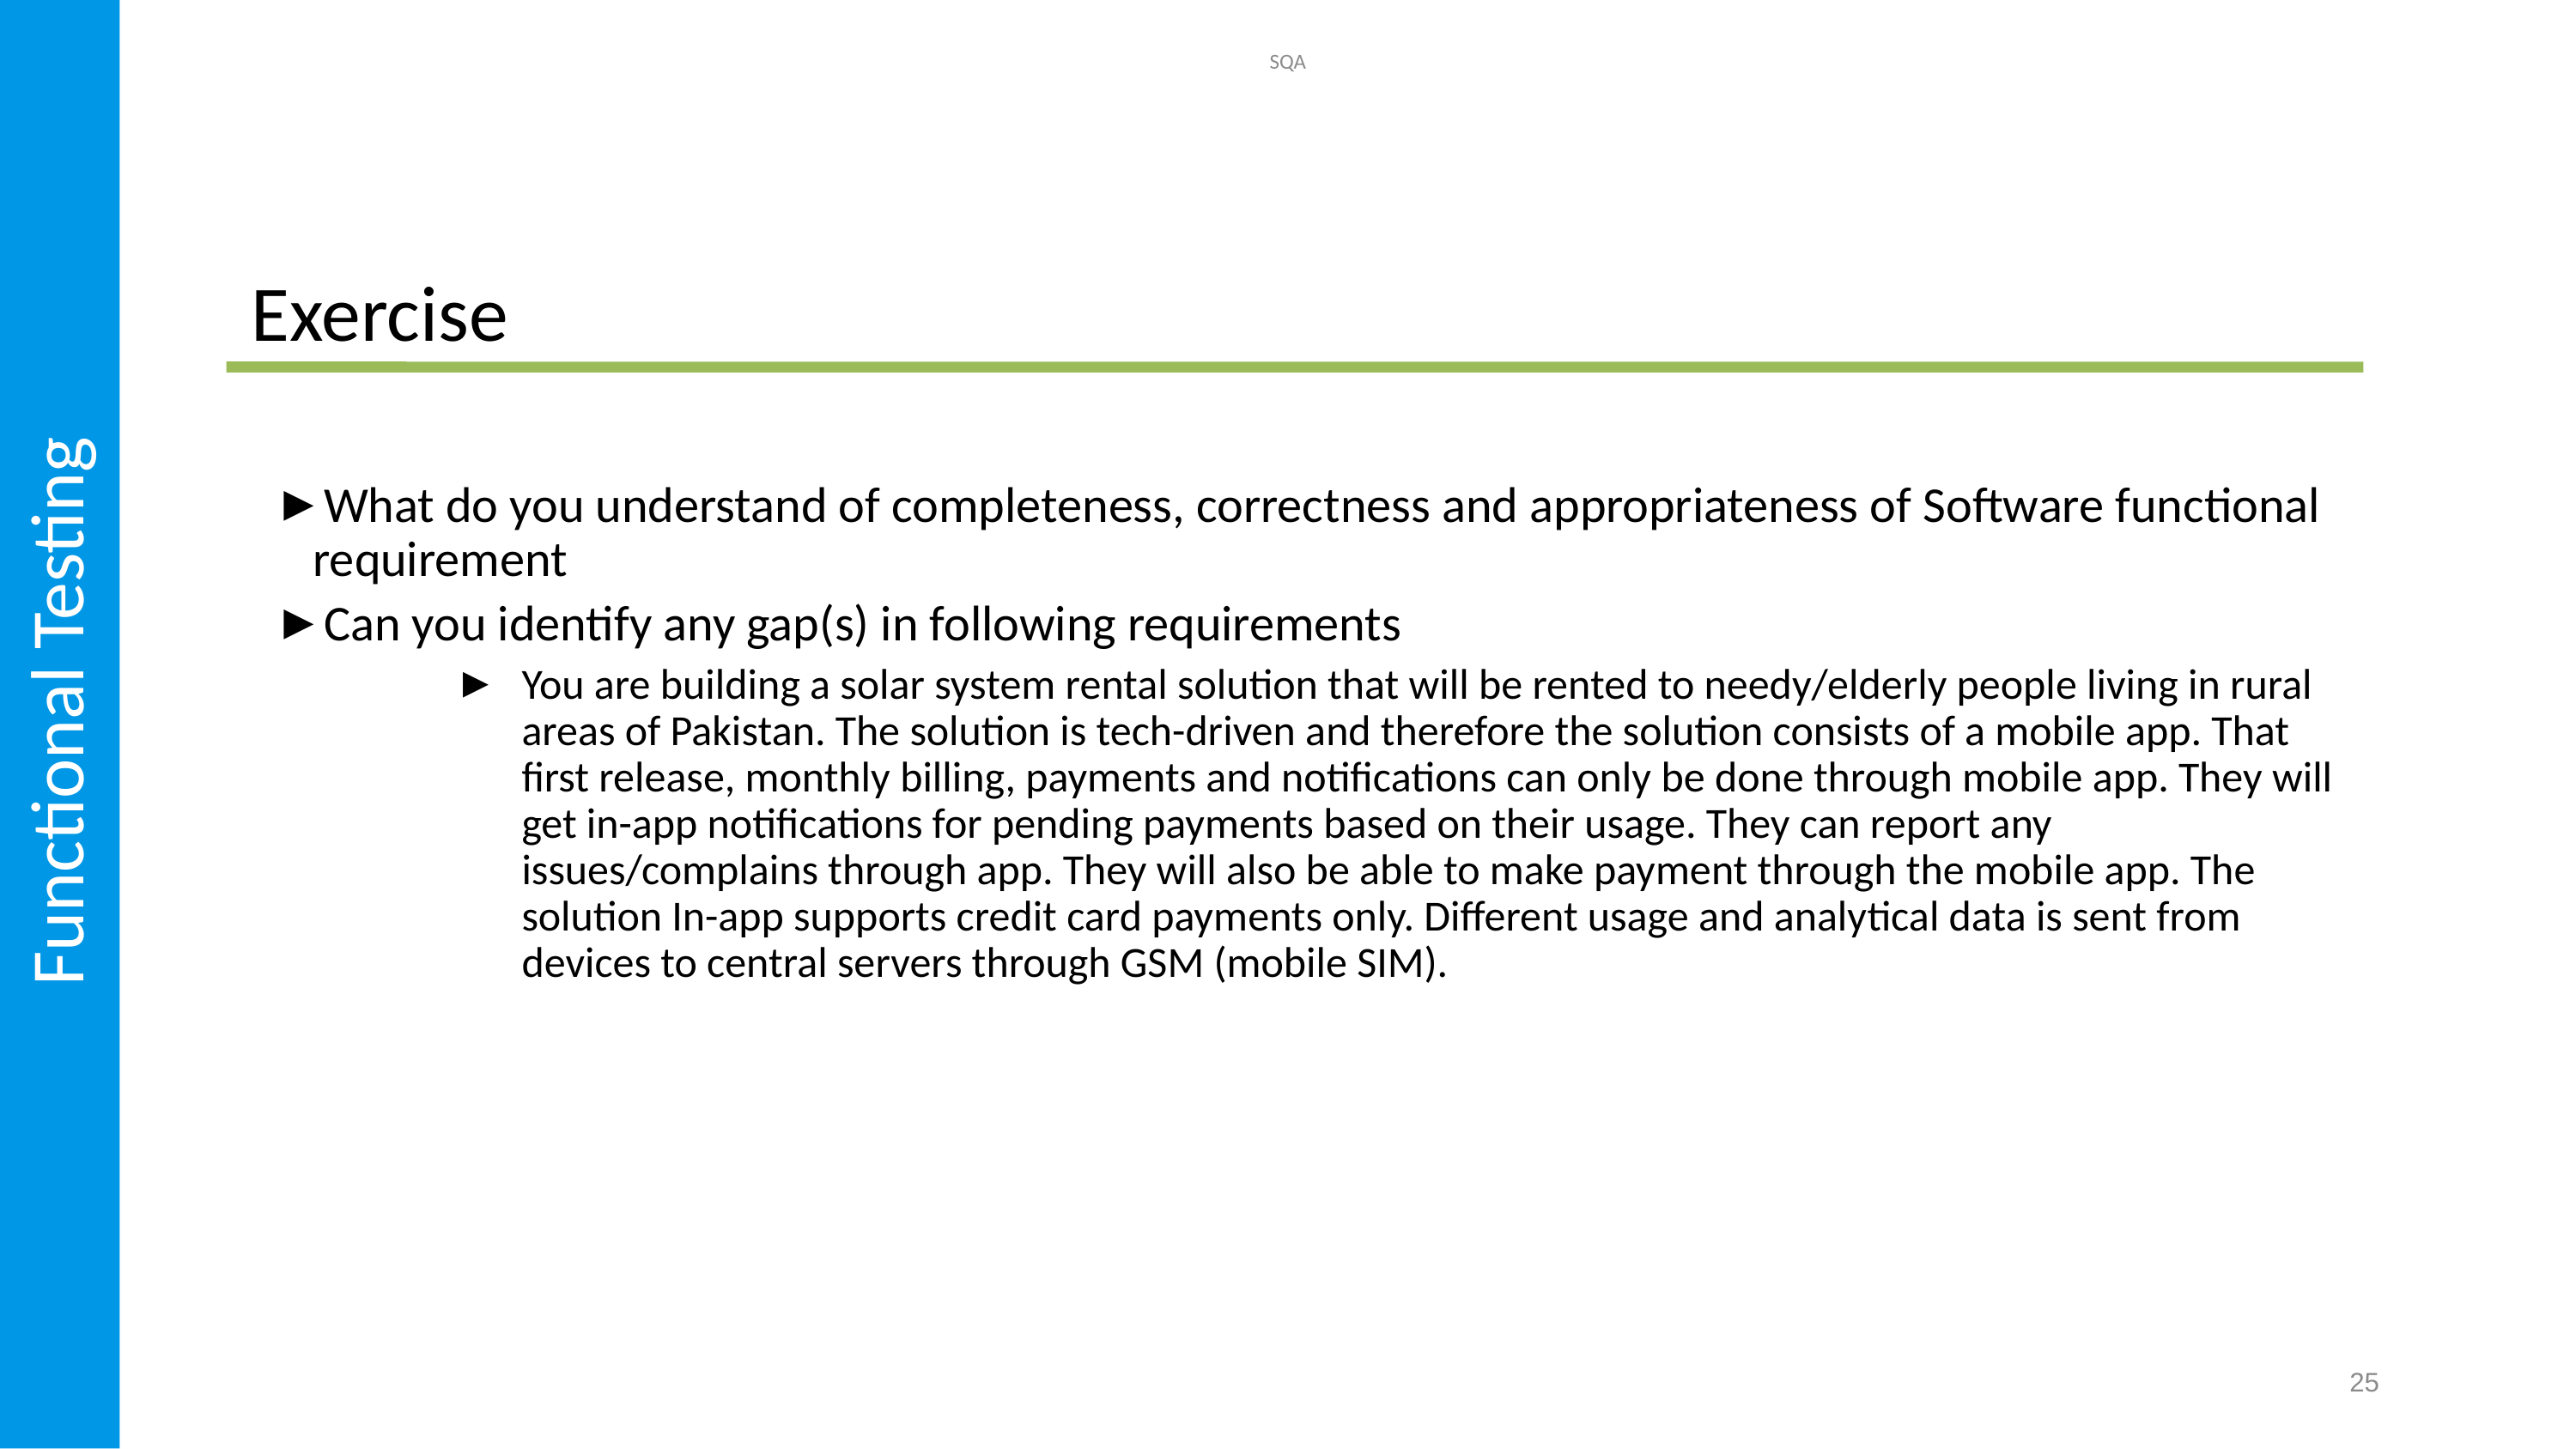

SQA
# Exercise

What do you understand of completeness, correctness and appropriateness of Software functional requirement
Can you identify any gap(s) in following requirements
You are building a solar system rental solution that will be rented to needy/elderly people living in rural areas of Pakistan. The solution is tech-driven and therefore the solution consists of a mobile app. That first release, monthly billing, payments and notifications can only be done through mobile app. They will get in-app notifications for pending payments based on their usage. They can report any issues/complains through app. They will also be able to make payment through the mobile app. The solution In-app supports credit card payments only. Different usage and analytical data is sent from devices to central servers through GSM (mobile SIM).
Functional Testing
25